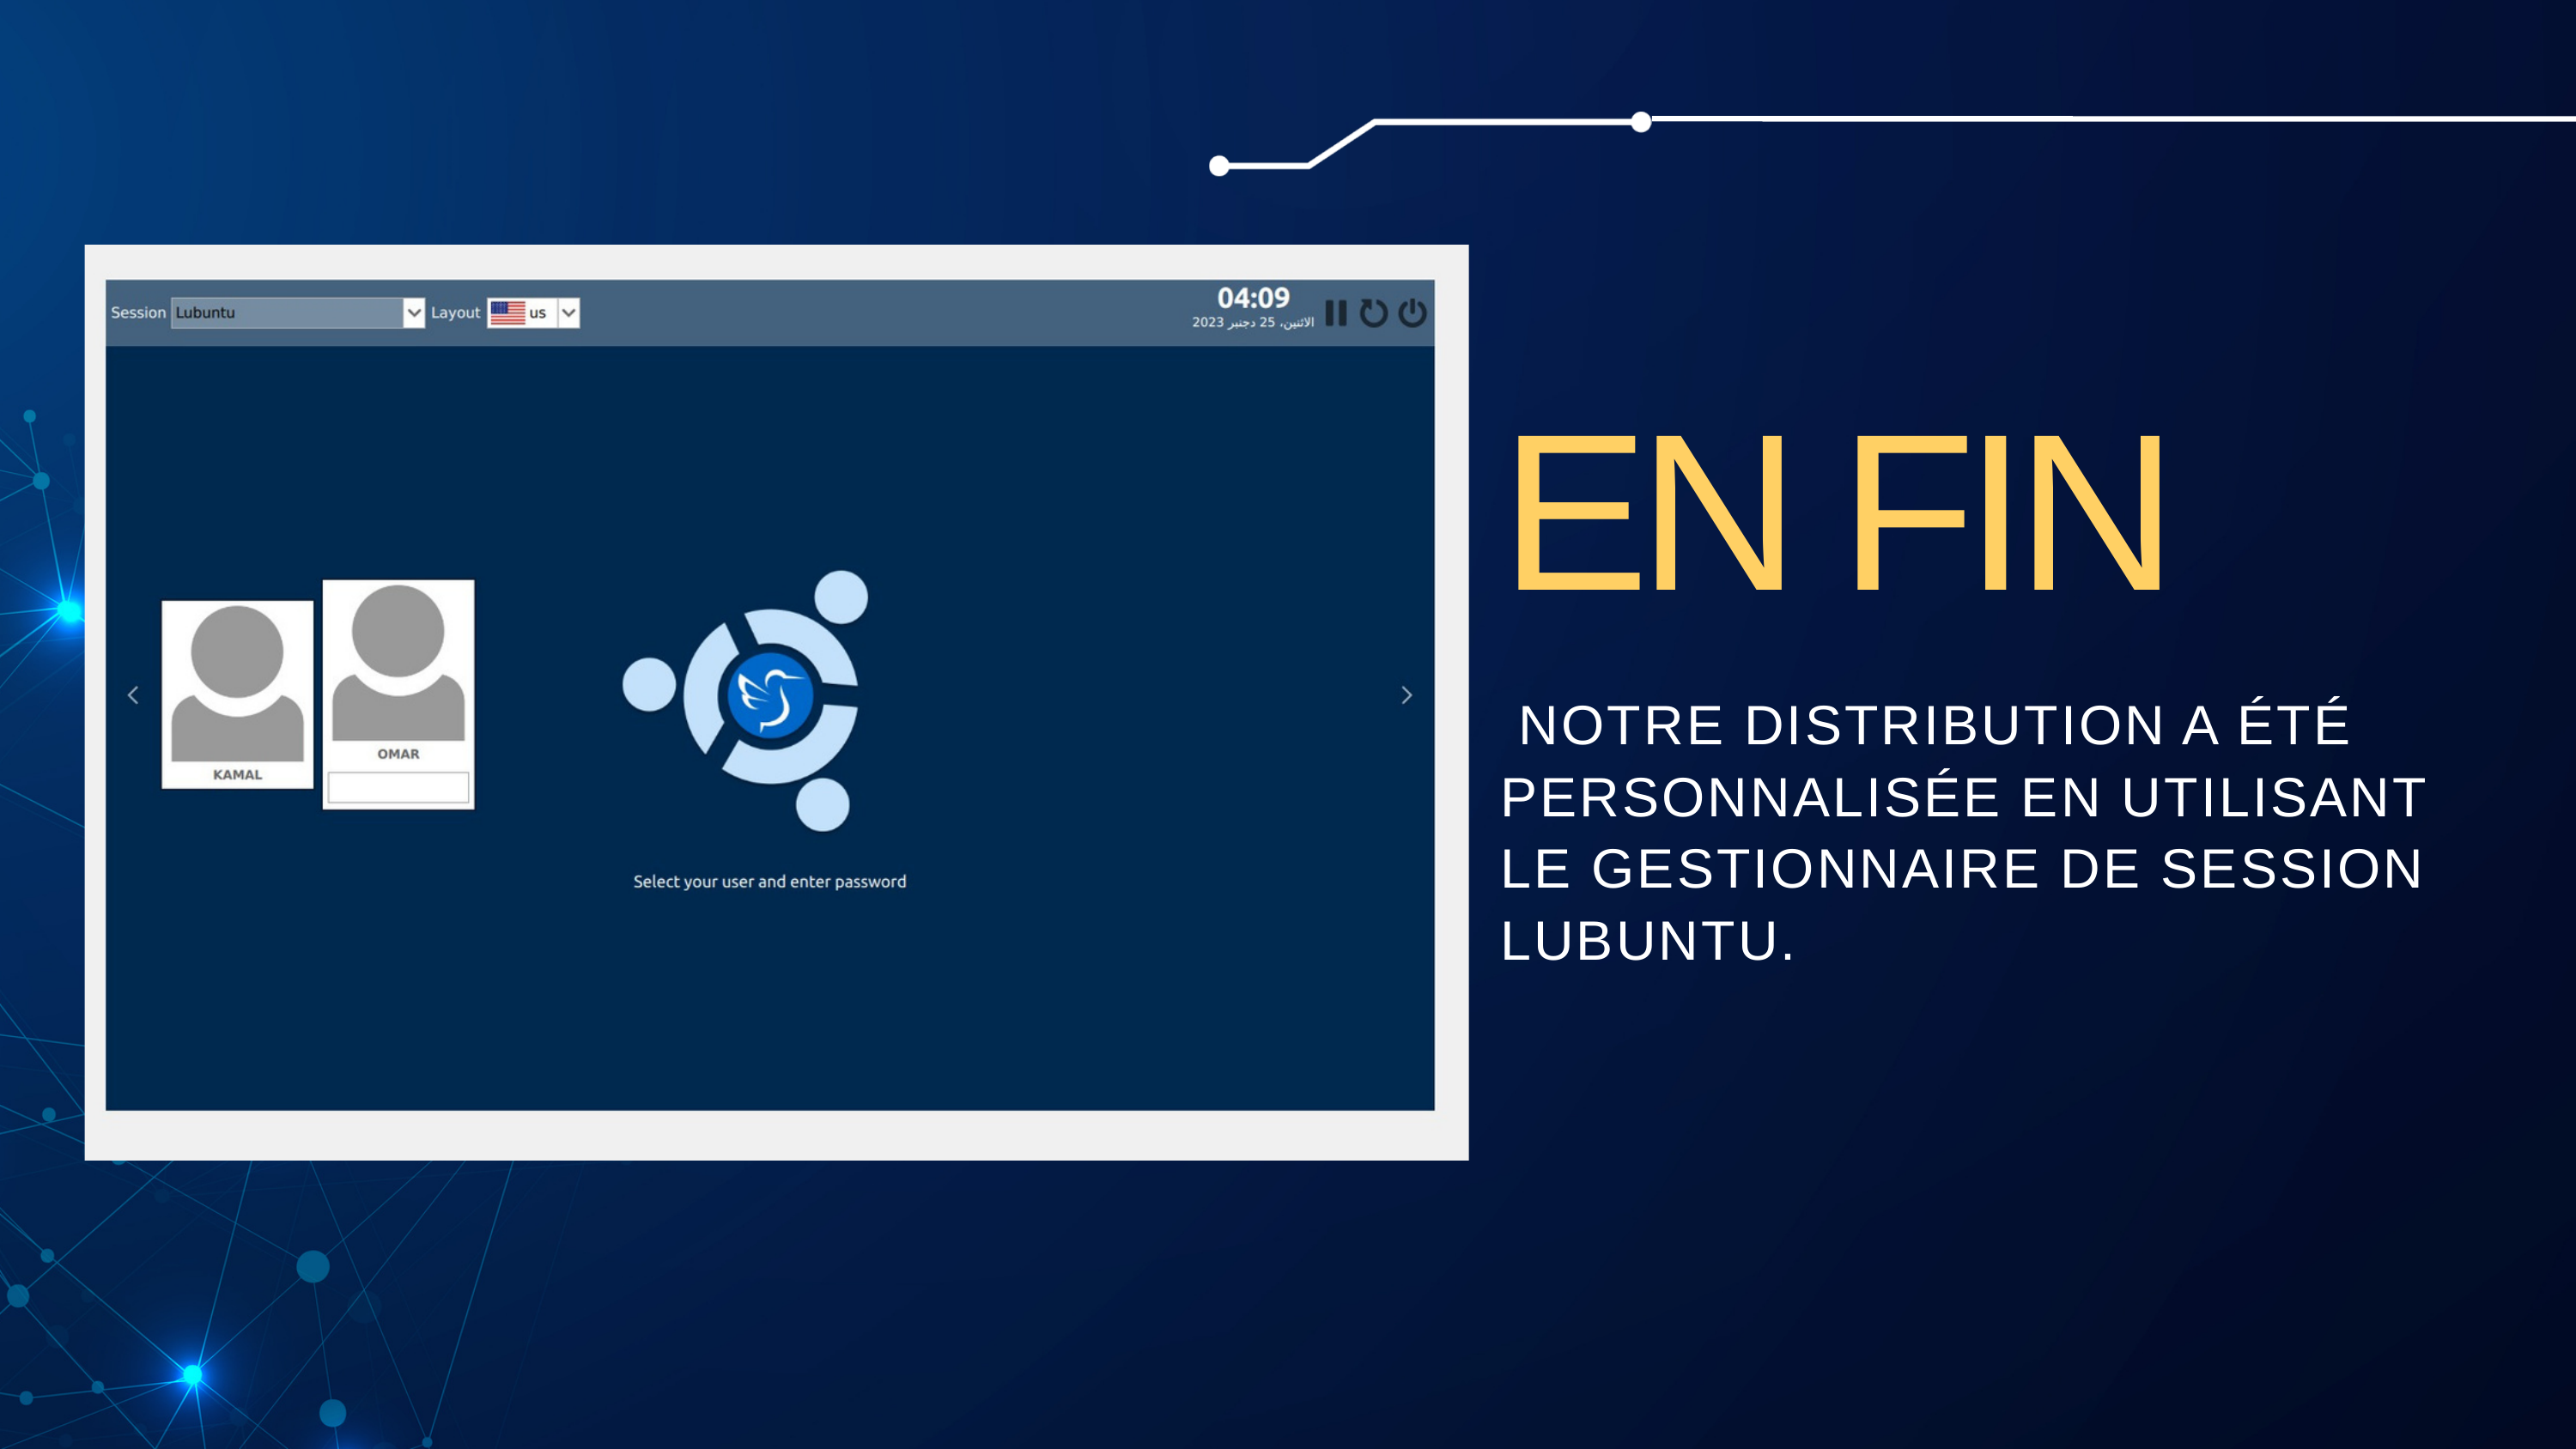

EN FIN
 NOTRE DISTRIBUTION A ÉTÉ PERSONNALISÉE EN UTILISANT LE GESTIONNAIRE DE SESSION LUBUNTU.